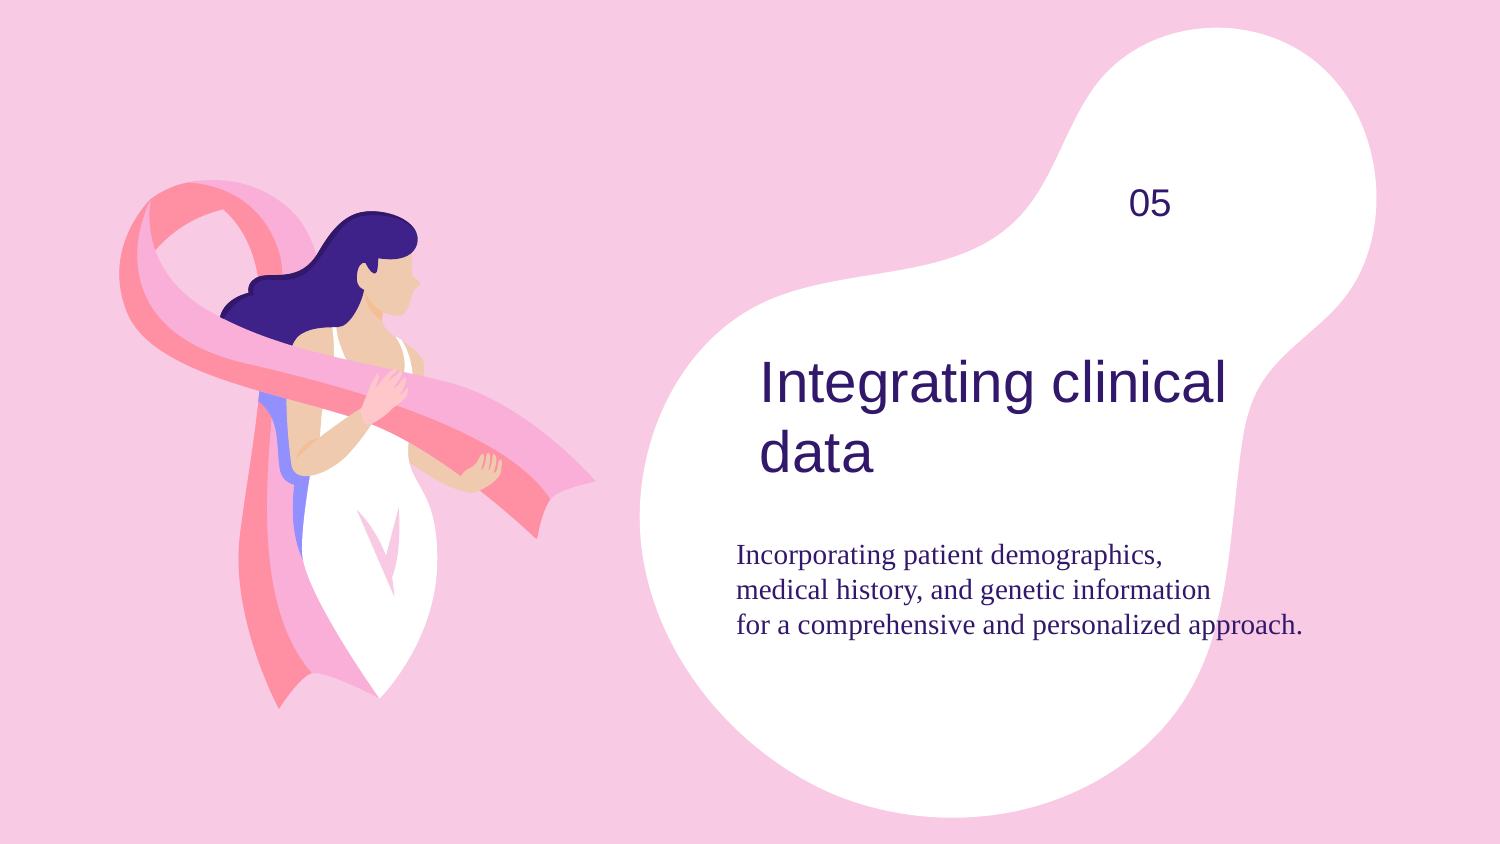

05

# Integrating clinical data
Incorporating patient demographics,
medical history, and genetic information
for a comprehensive and personalized approach.